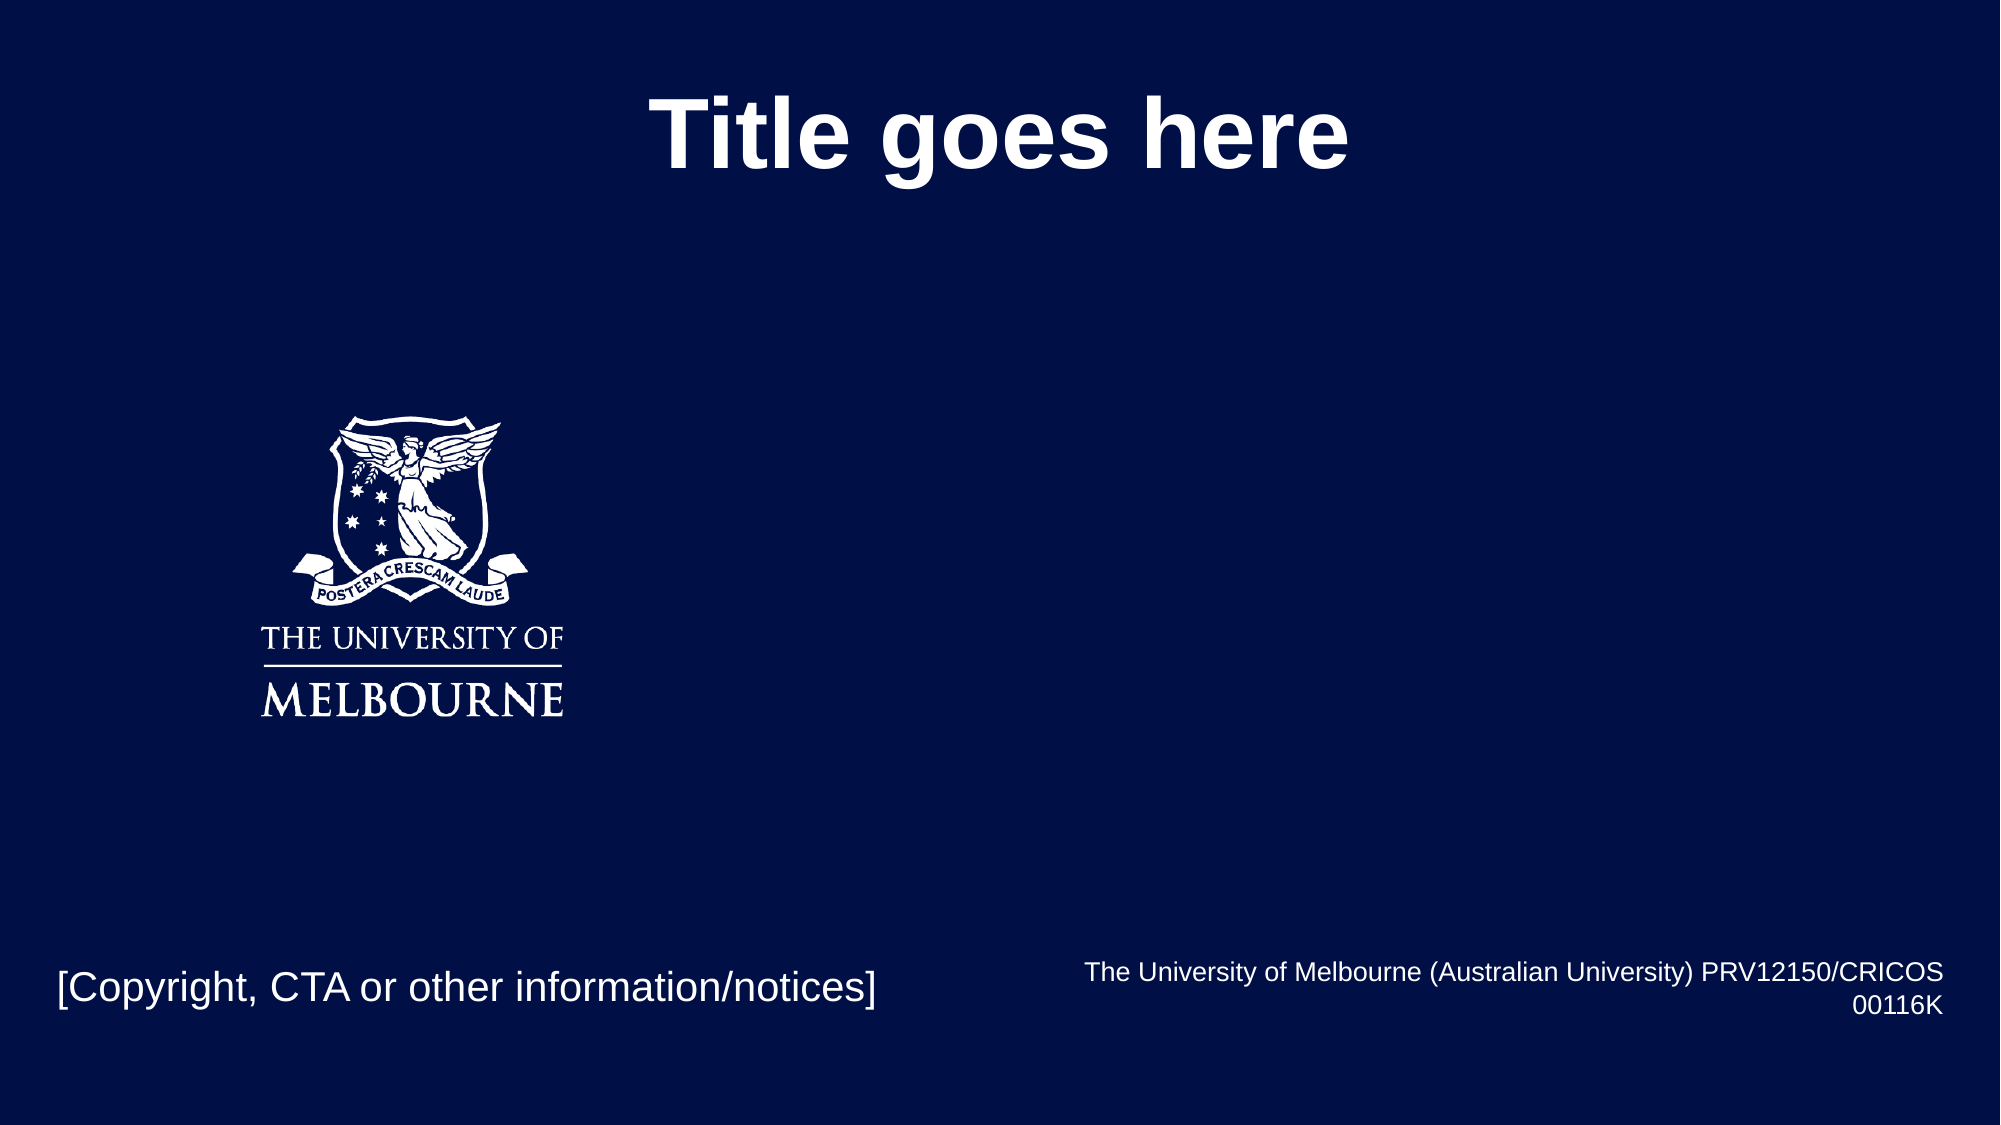

# Title goes here

The University of Melbourne (Australian University) PRV12150/CRICOS 00116K
[Copyright, CTA or other information/notices]